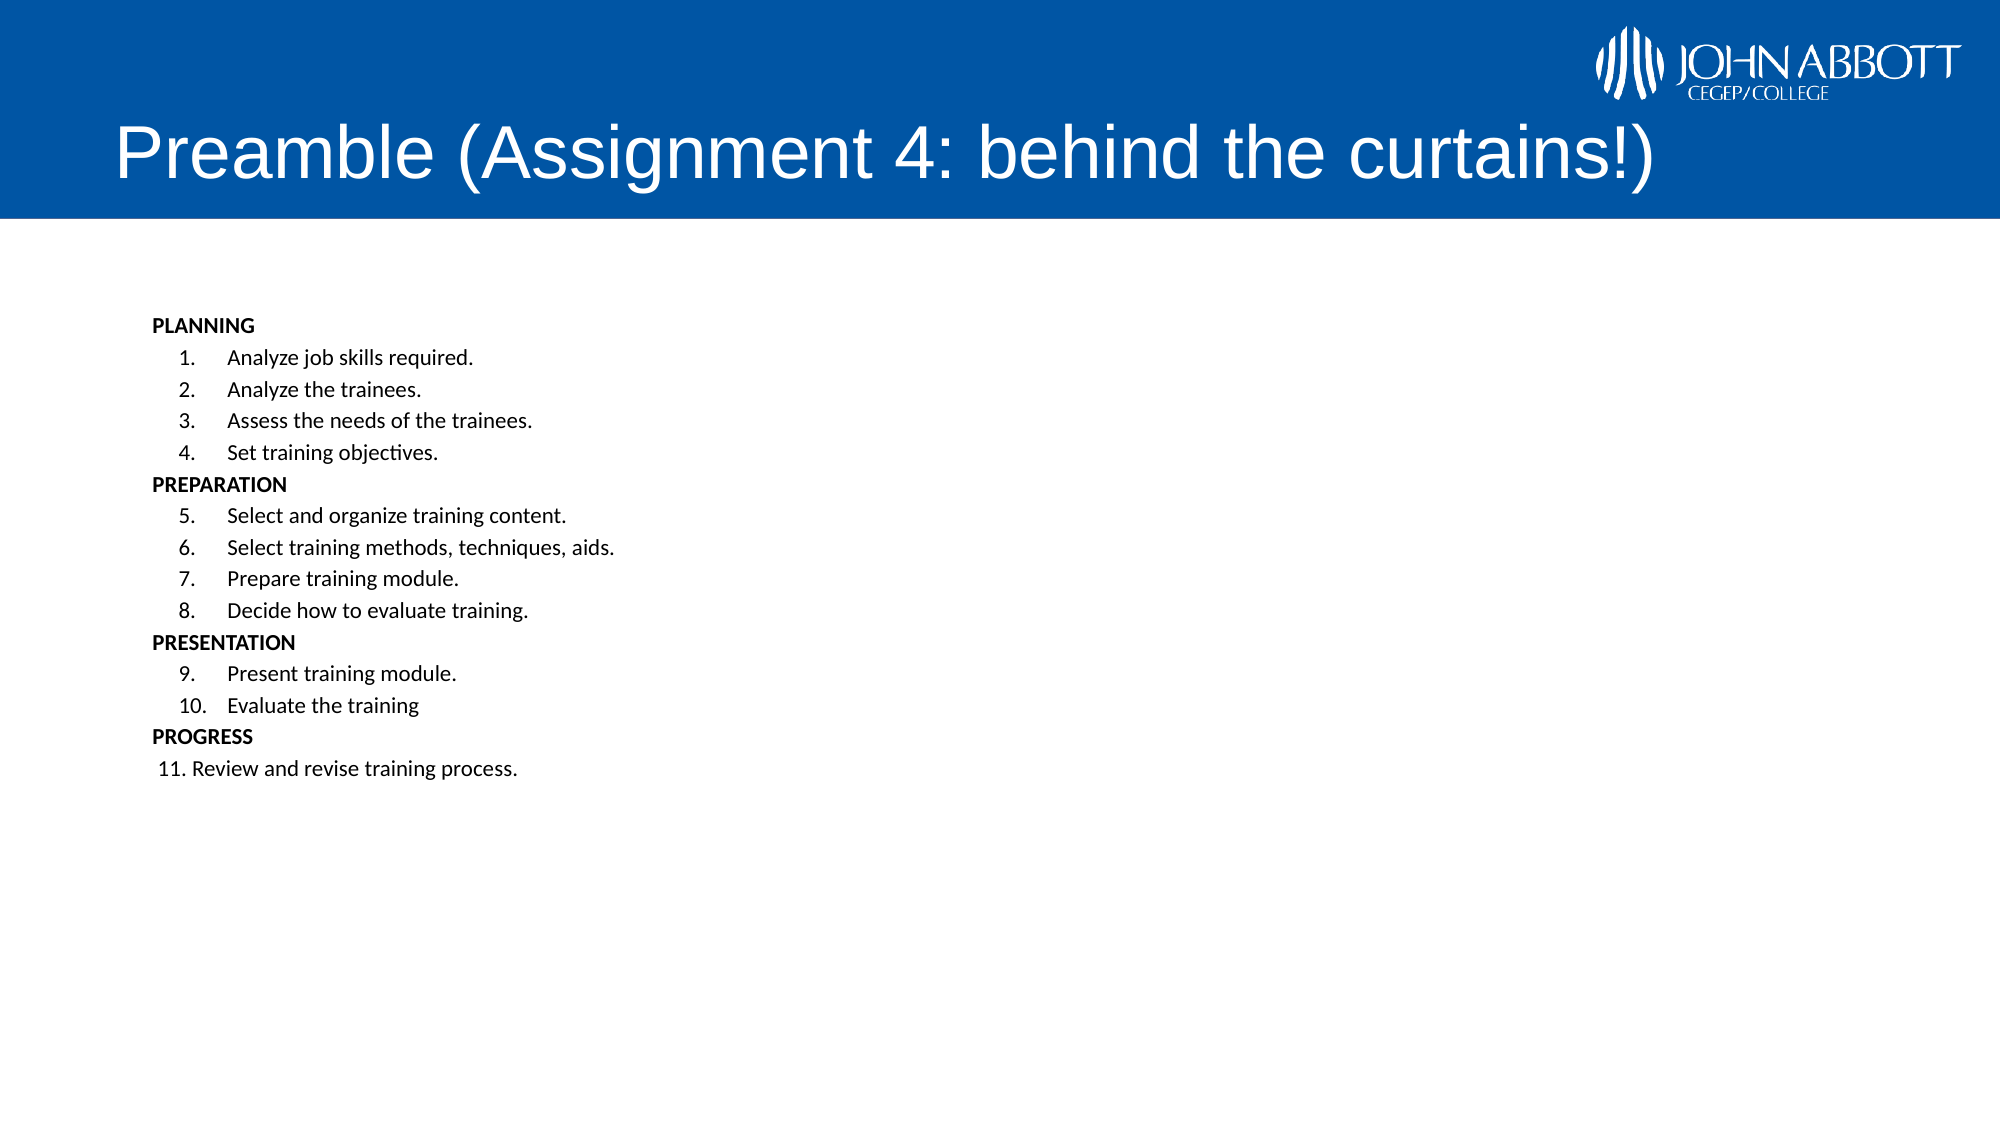

# Preamble (Assignment 4: behind the curtains!)
PLANNING
Analyze job skills required.
Analyze the trainees.
Assess the needs of the trainees.
Set training objectives.
PREPARATION
Select and organize training content.
Select training methods, techniques, aids.
Prepare training module.
Decide how to evaluate training.
PRESENTATION
Present training module.
Evaluate the training
PROGRESS
 11. Review and revise training process.